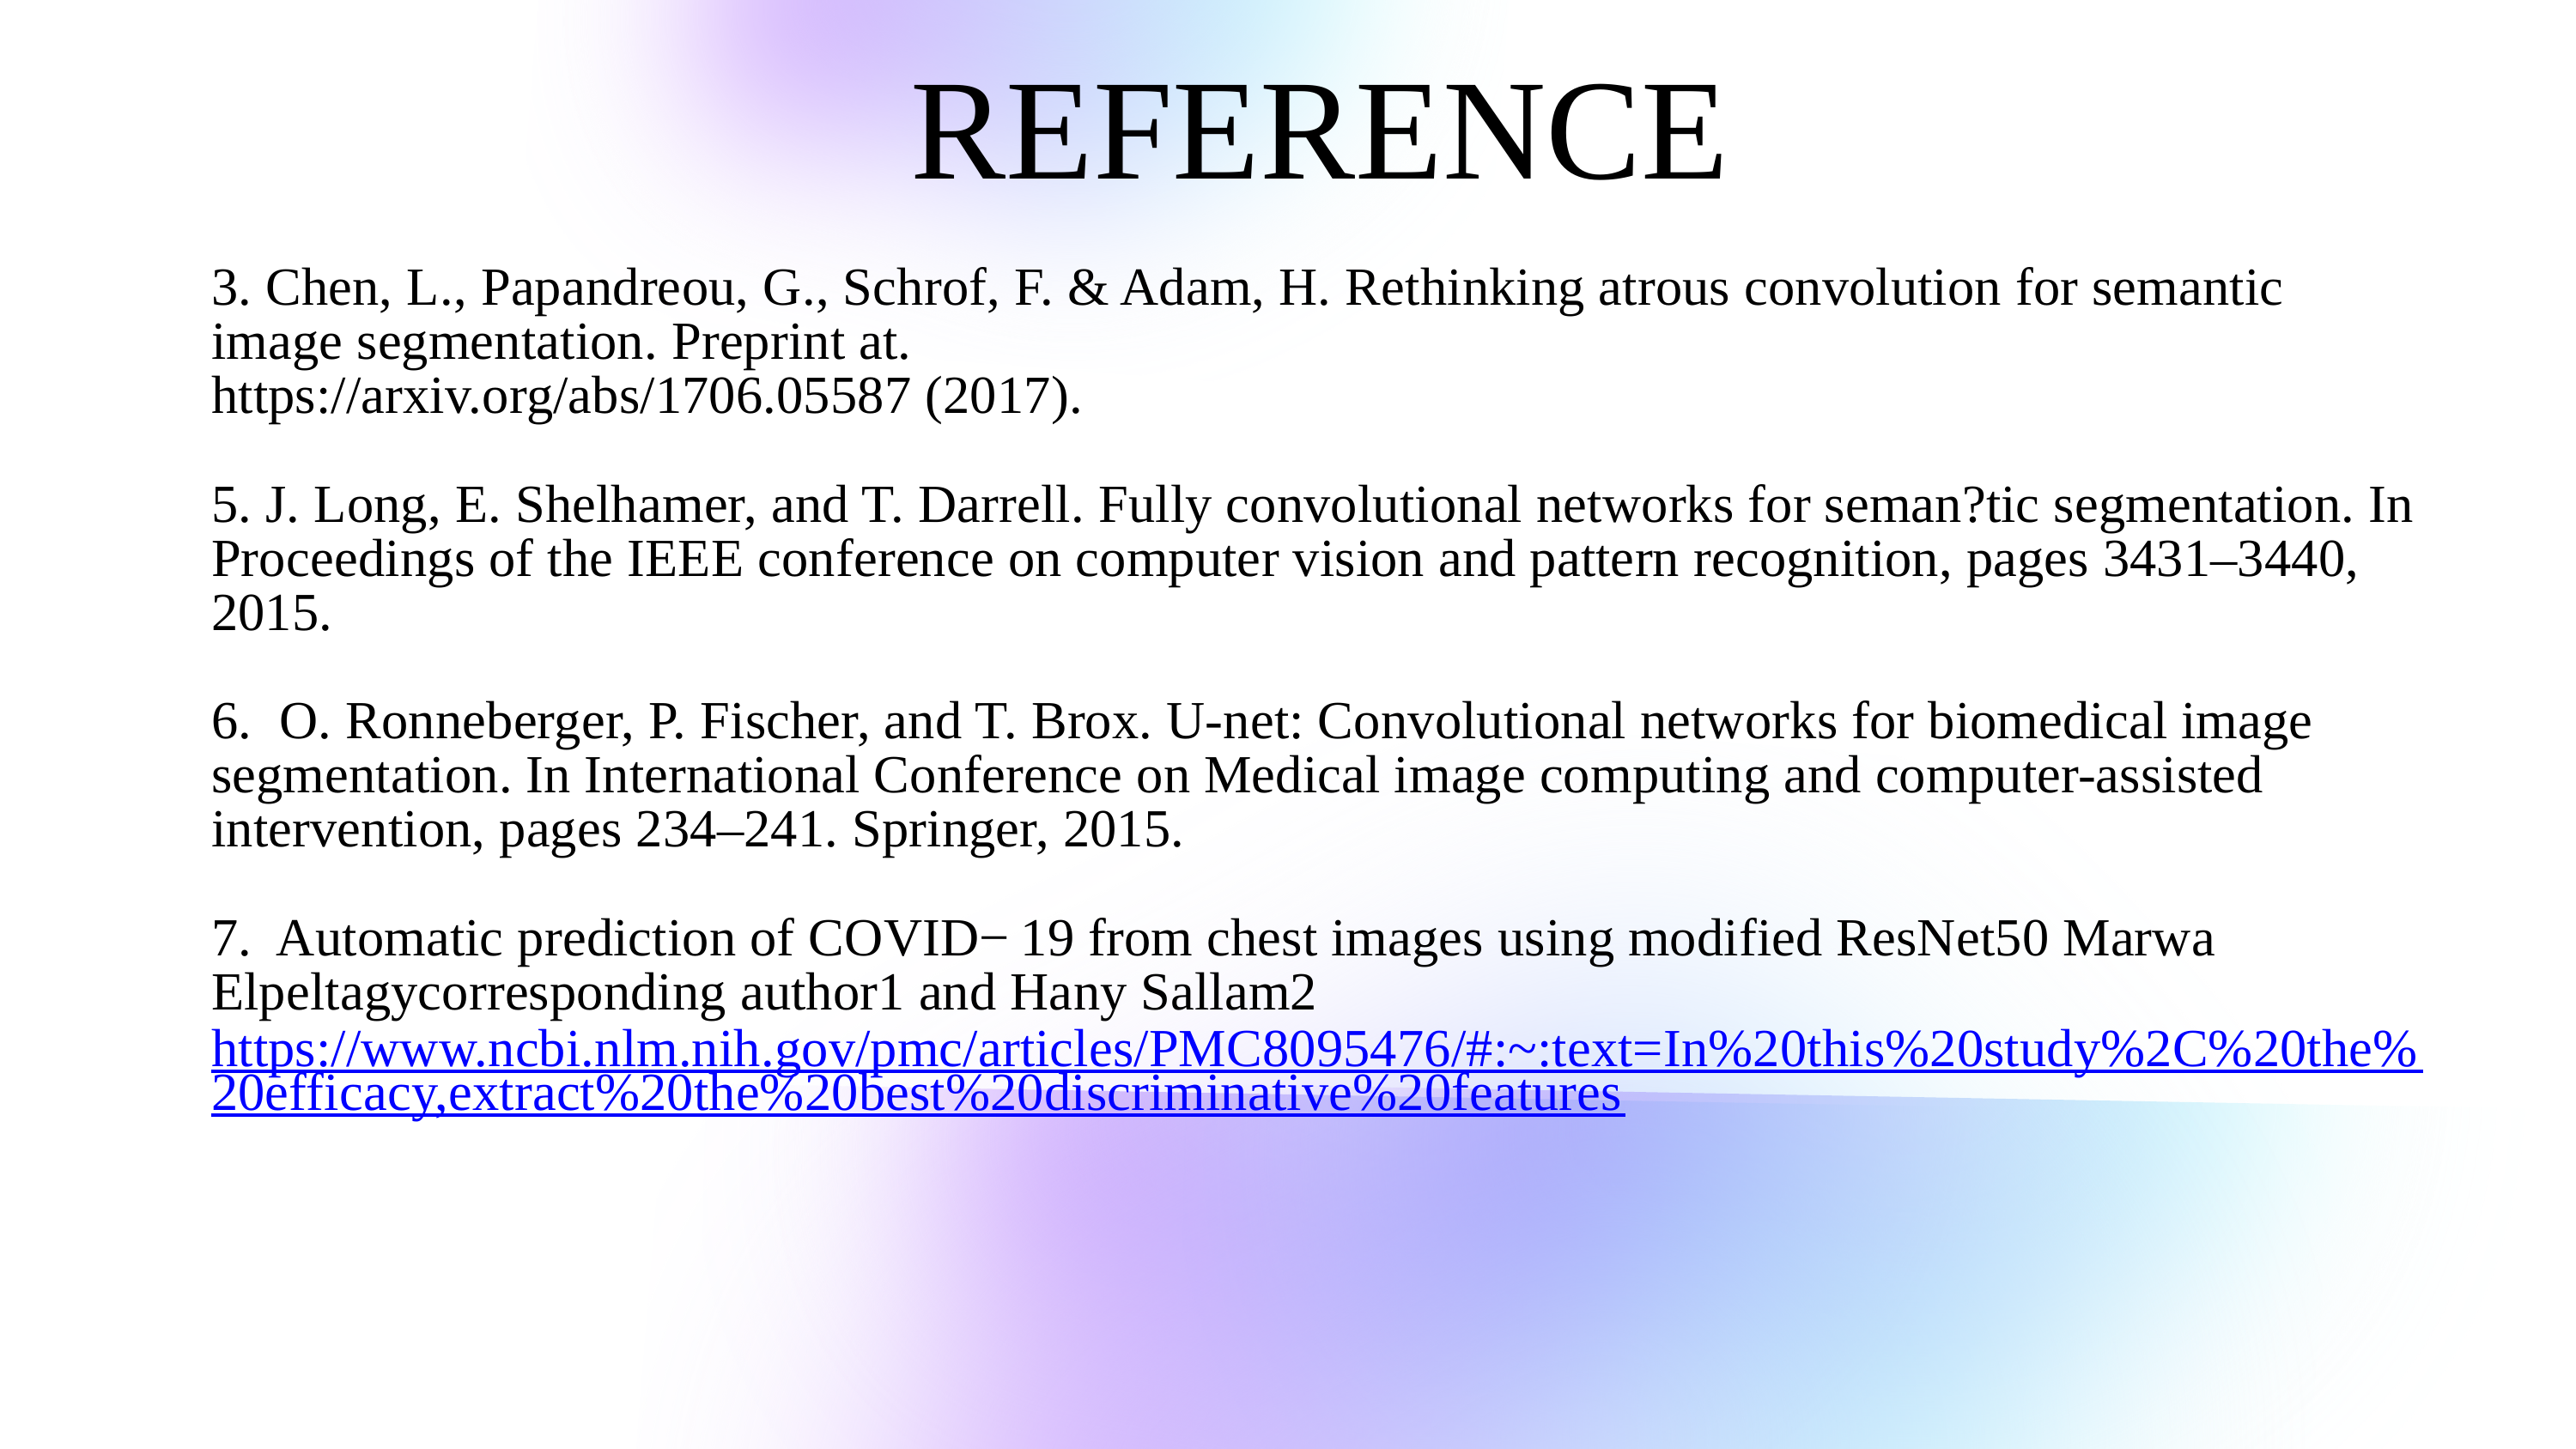

REFERENCE
3. Chen, L., Papandreou, G., Schrof, F. & Adam, H. Rethinking atrous convolution for semantic image segmentation. Preprint at.
https://arxiv.org/abs/1706.05587 (2017).

5. J. Long, E. Shelhamer, and T. Darrell. Fully convolutional networks for seman?tic segmentation. In Proceedings of the IEEE conference on computer vision and pattern recognition, pages 3431–3440, 2015.

6.  O. Ronneberger, P. Fischer, and T. Brox. U-net: Convolutional networks for biomedical image segmentation. In International Conference on Medical image computing and computer-assisted intervention, pages 234–241. Springer, 2015.

7.  Automatic prediction of COVID− 19 from chest images using modified ResNet50 Marwa Elpeltagycorresponding author1 and Hany Sallam2

https://www.ncbi.nlm.nih.gov/pmc/articles/PMC8095476/#:~:text=In%20this%20study%2C%20the%20efficacy,extract%20the%20best%20discriminative%20features